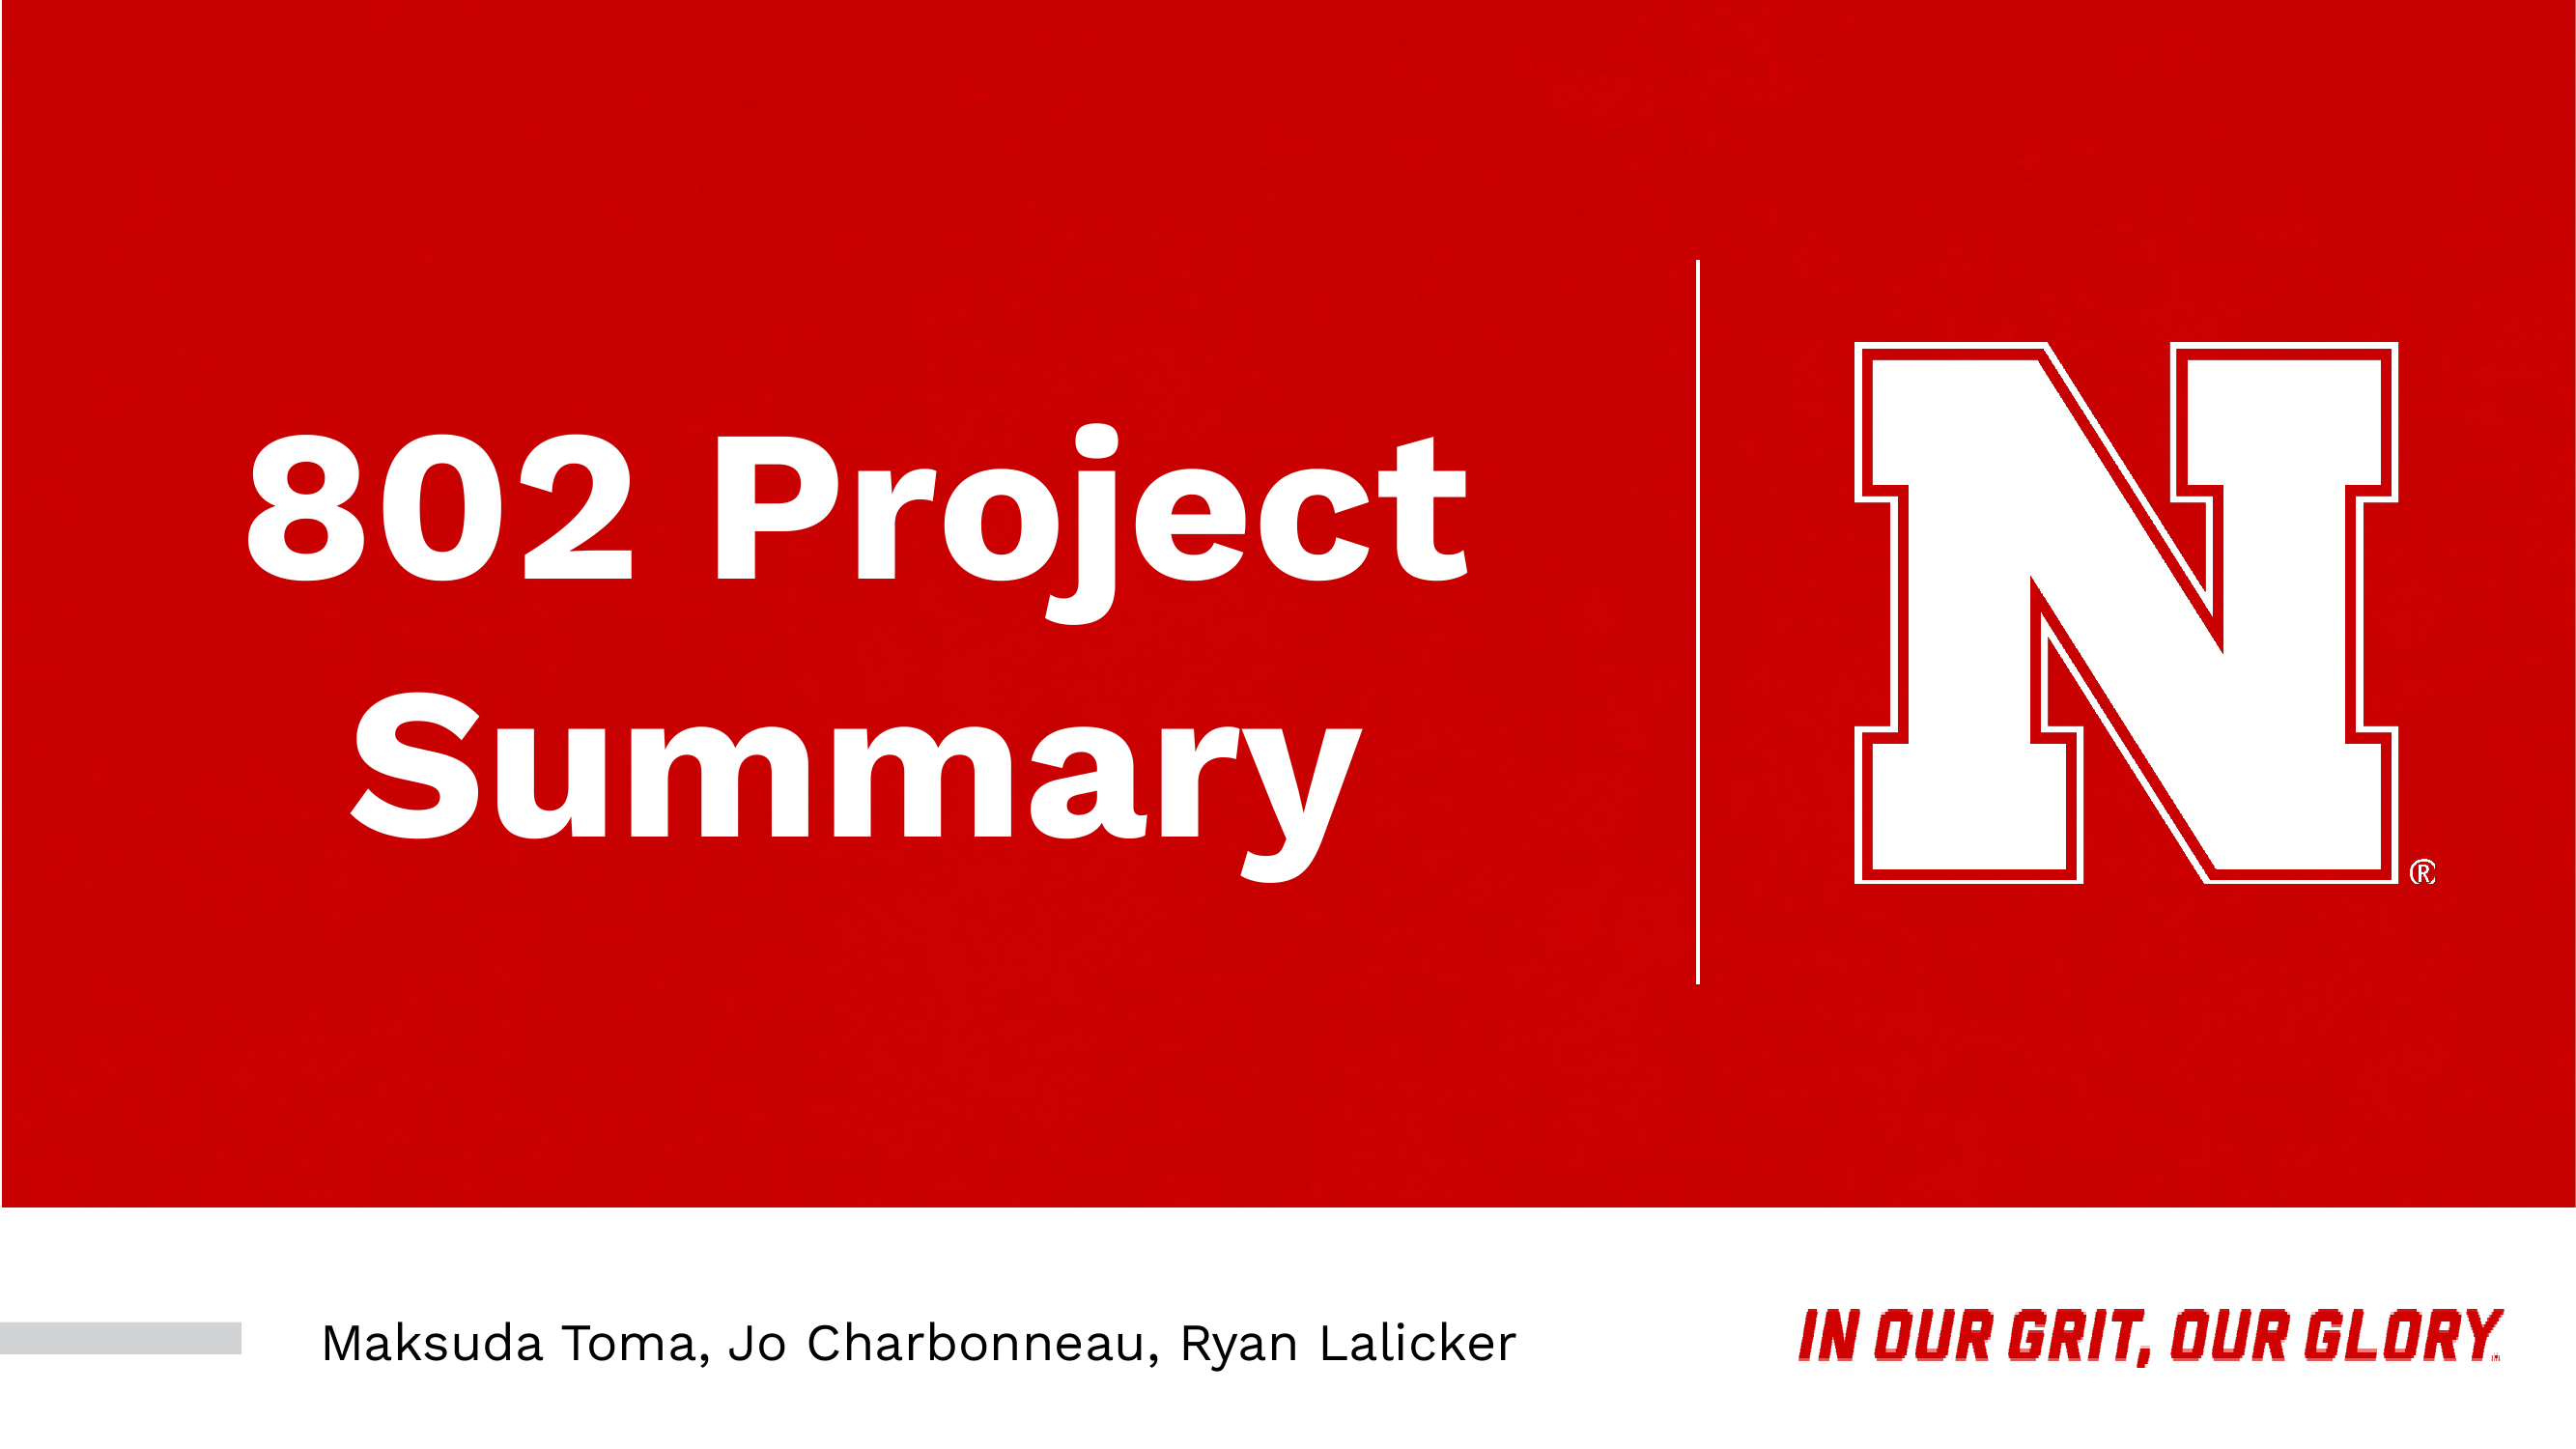

# 802 Project Summary
Maksuda Toma, Jo Charbonneau, Ryan Lalicker